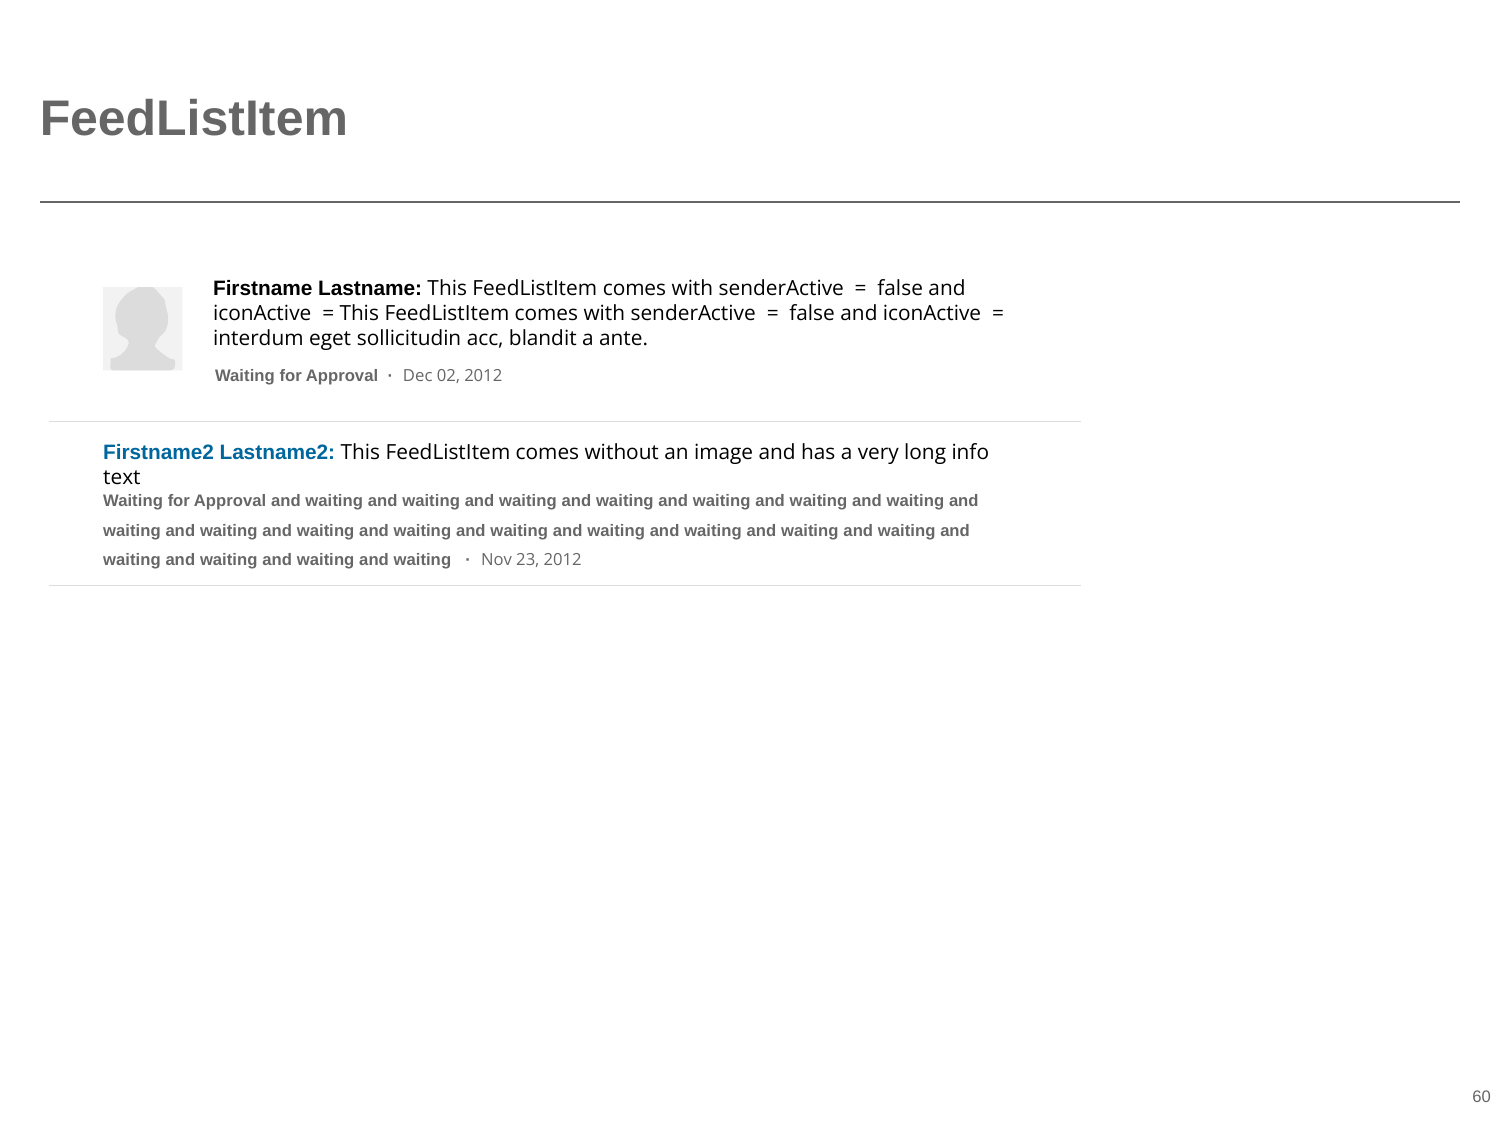

# FeedListItem
Firstname Lastname: This FeedListItem comes with senderActive  =  false and iconActive  = This FeedListItem comes with senderActive  =  false and iconActive  = interdum eget sollicitudin acc, blandit a ante.

Waiting for Approval  ·  Dec 02, 2012

Firstname2 Lastname2: This FeedListItem comes without an image and has a very long info text
Waiting for Approval and waiting and waiting and waiting and waiting and waiting and waiting and waiting and waiting and waiting and waiting and waiting and waiting and waiting and waiting and waiting and waiting and waiting and waiting and waiting and waiting   ·  Nov 23, 2012